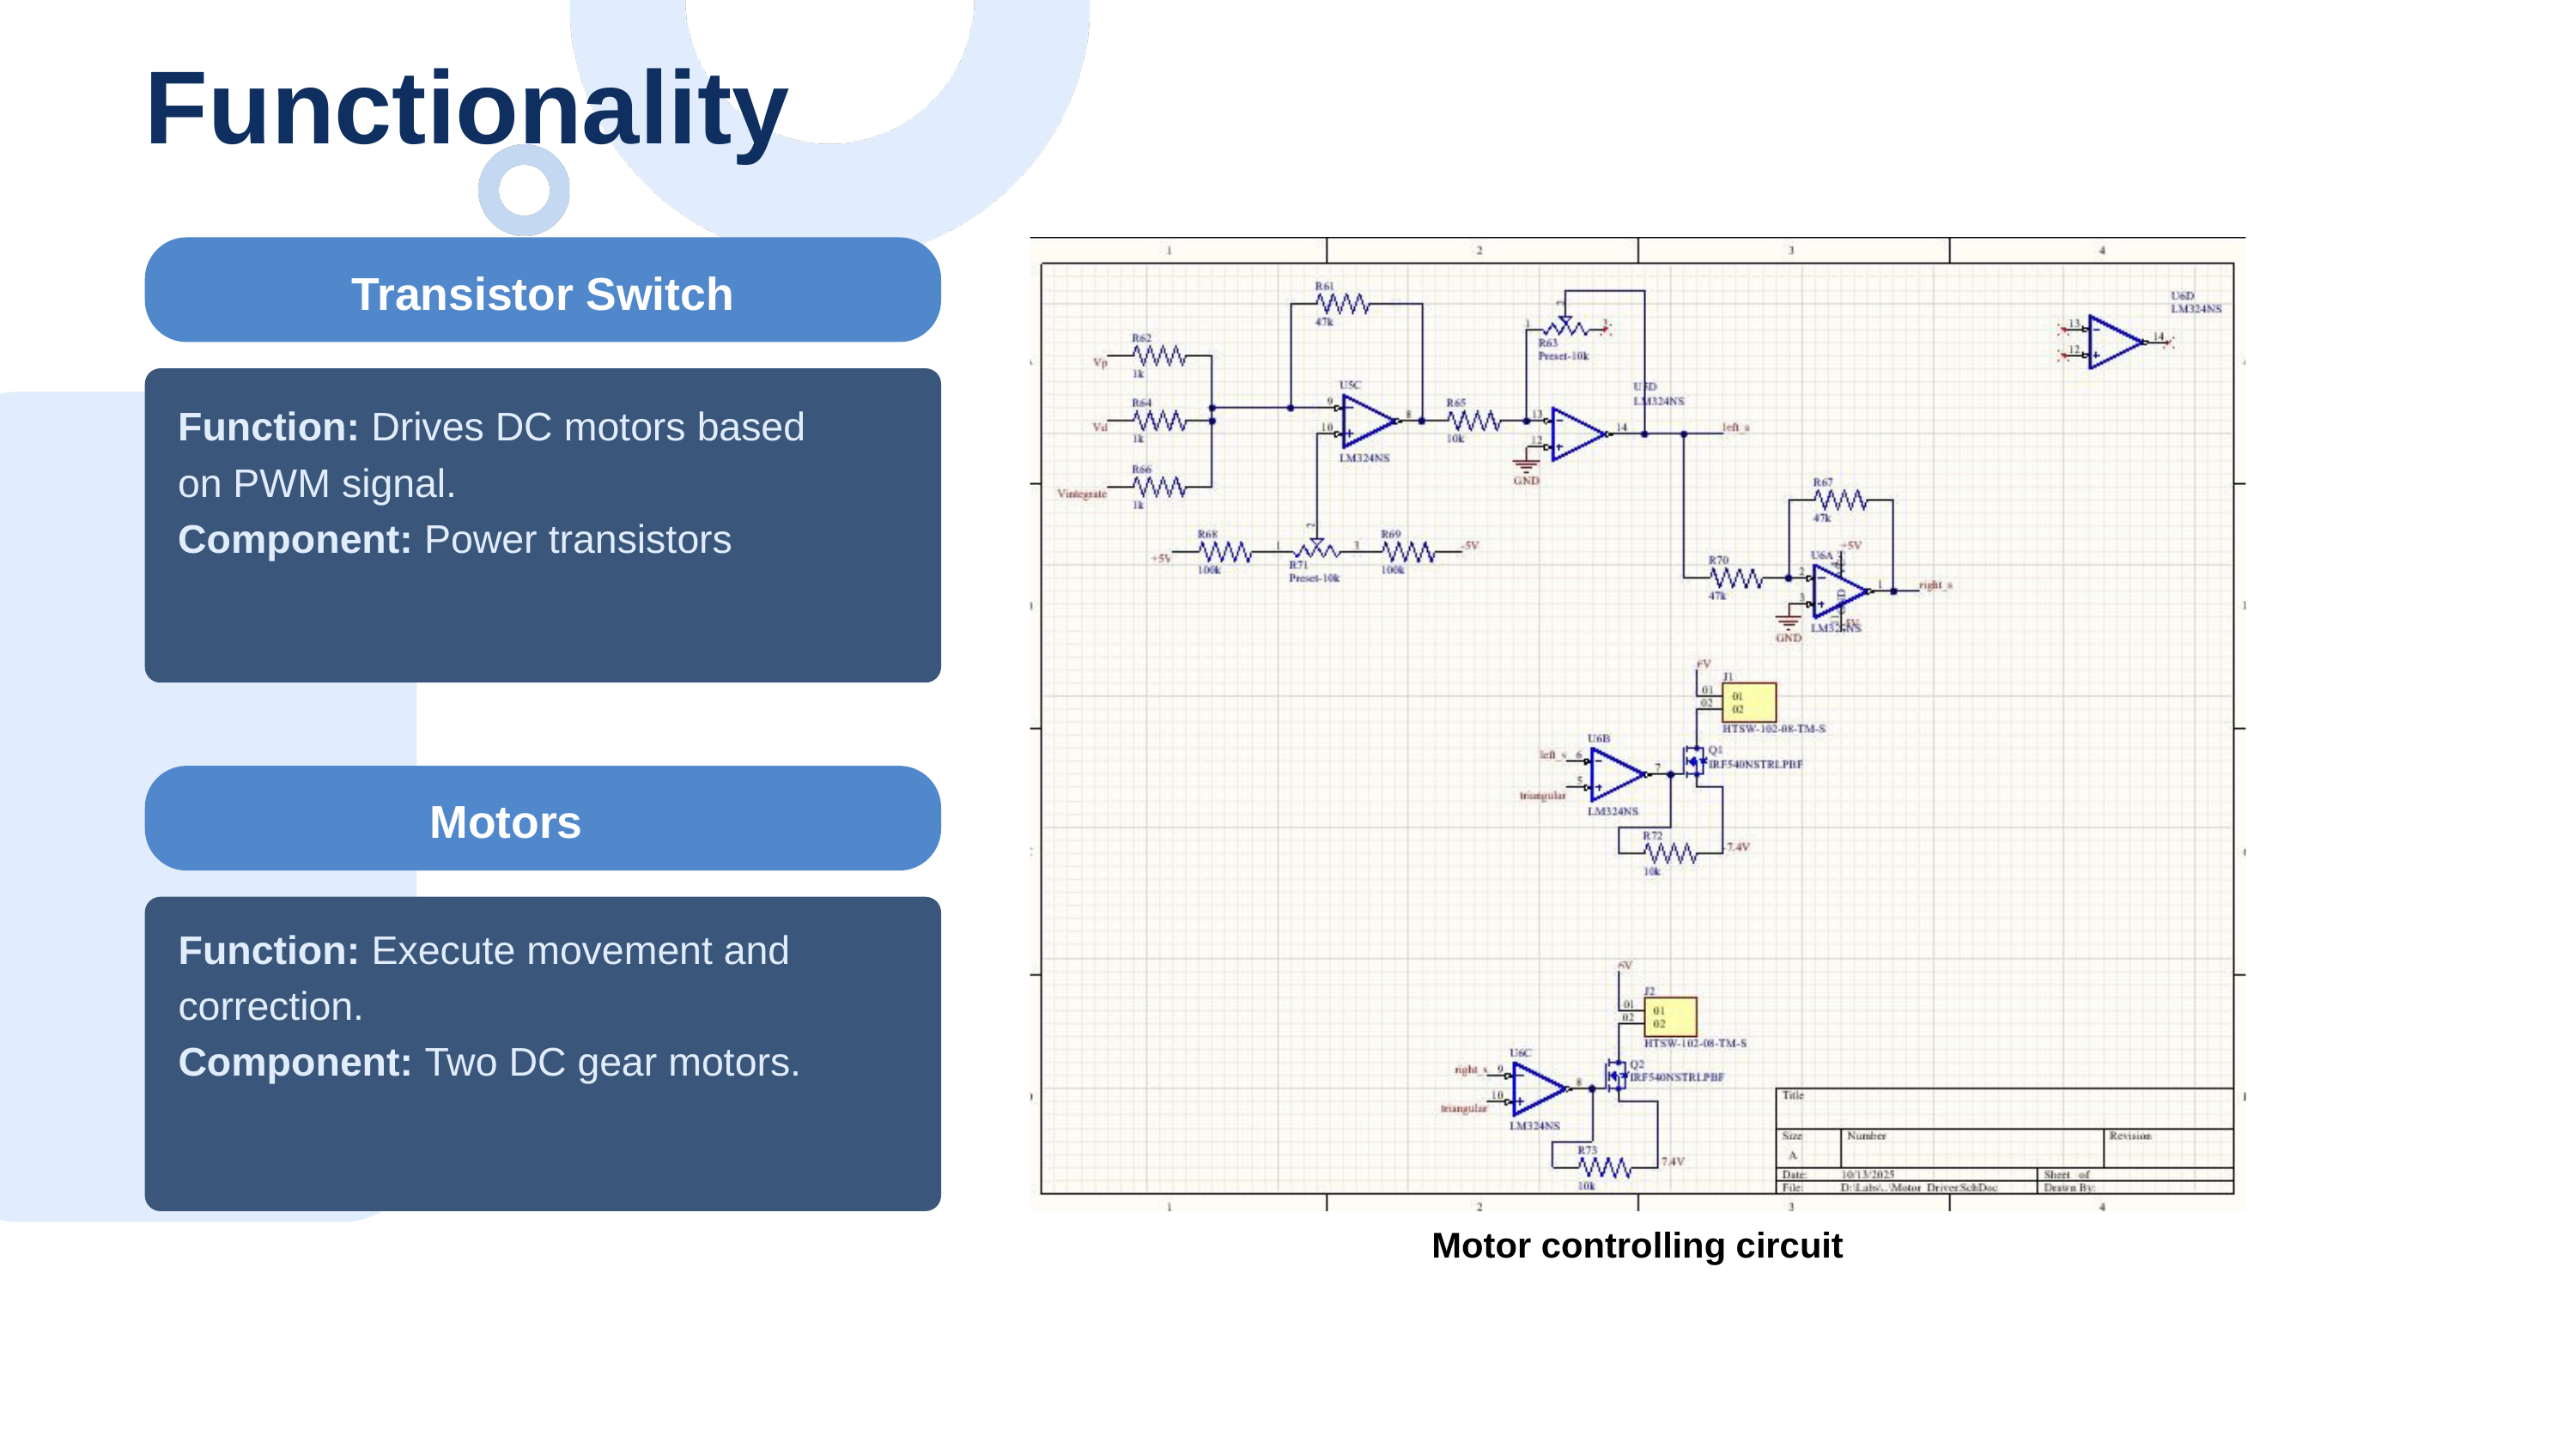

Functionality

Transistor Switch

Function: Drives DC motors based on PWM signal.
Component: Power transistors

Motors

Function: Execute movement and correction.
Component: Two DC gear motors.
Motor controlling circuit